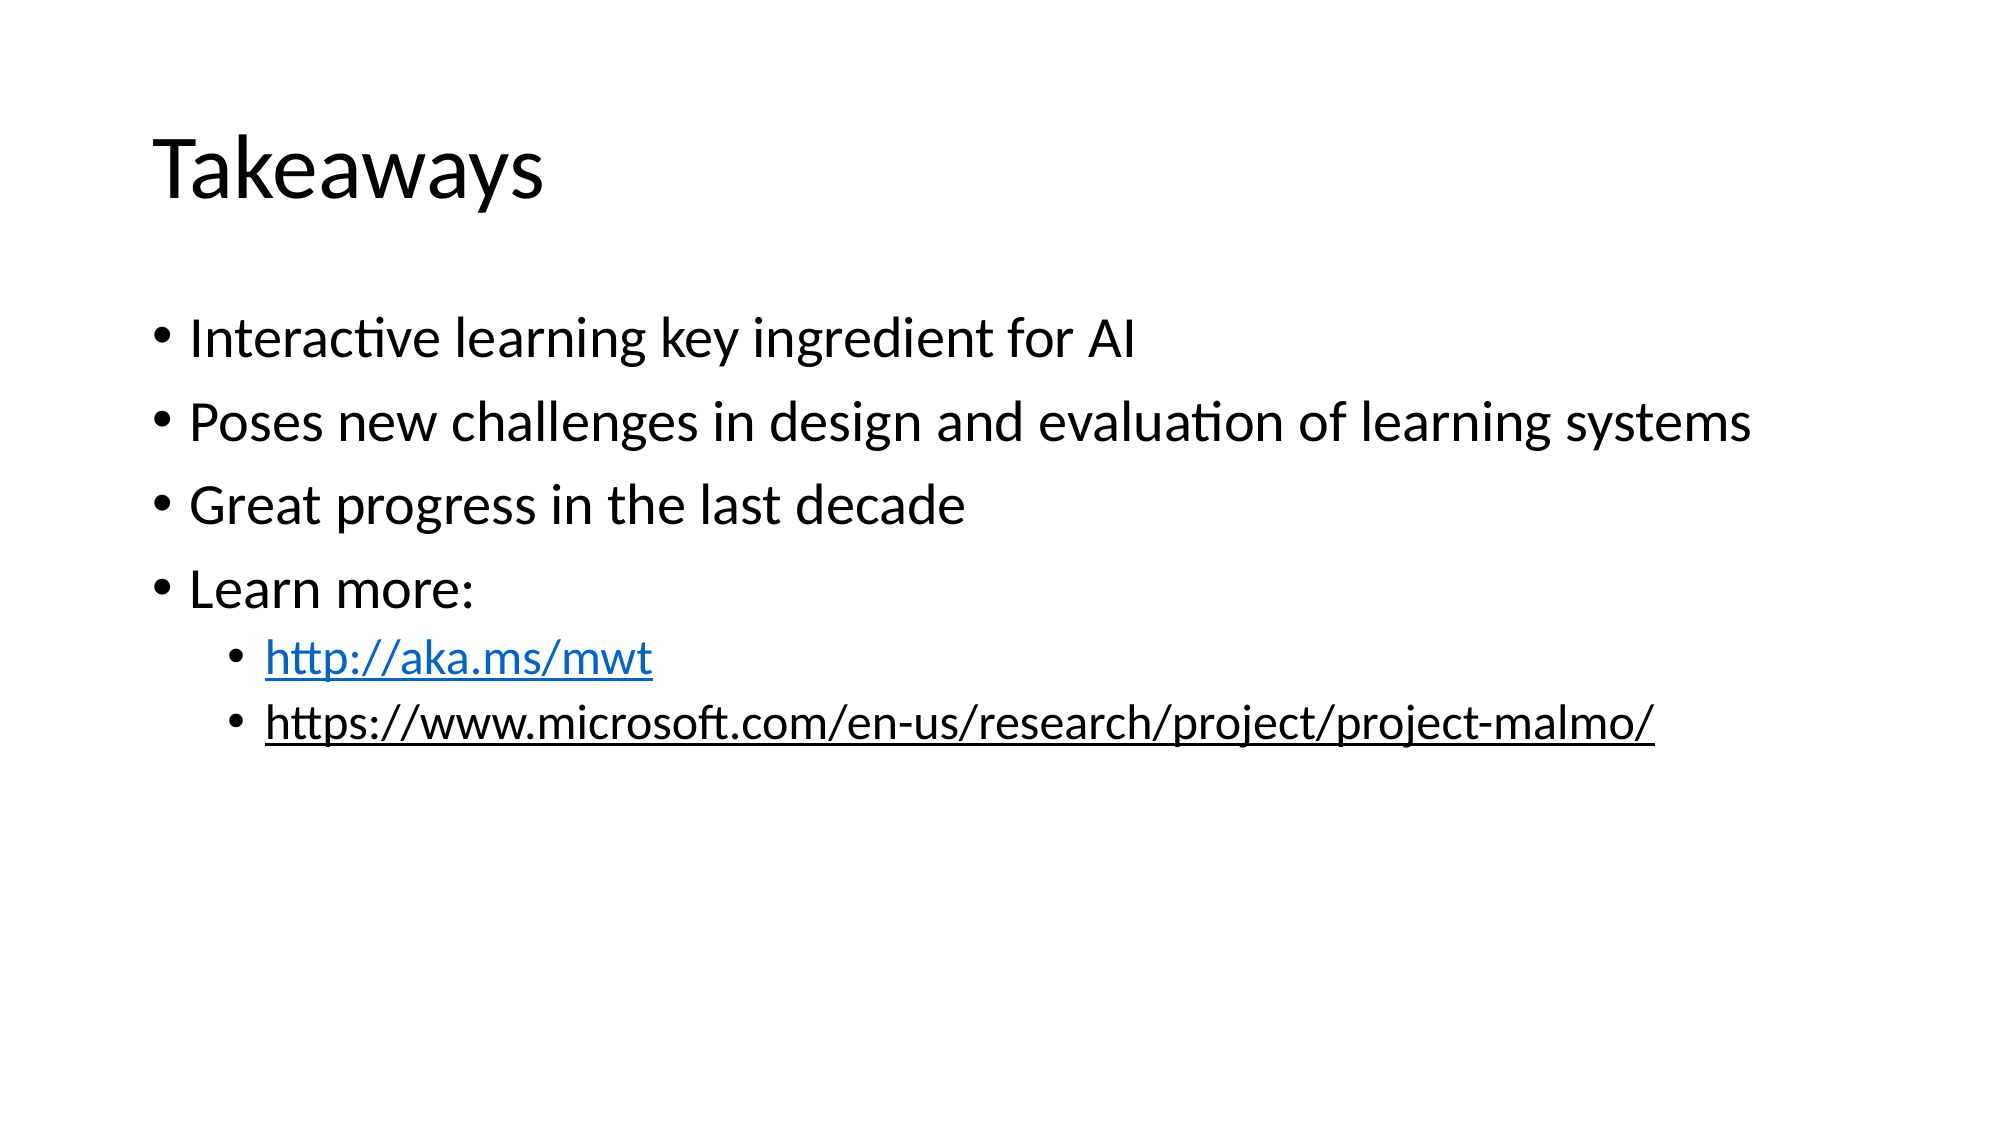

# Takeaways
Interactive learning key ingredient for AI
Poses new challenges in design and evaluation of learning systems
Great progress in the last decade
Learn more:
http://aka.ms/mwt
https://www.microsoft.com/en-us/research/project/project-malmo/